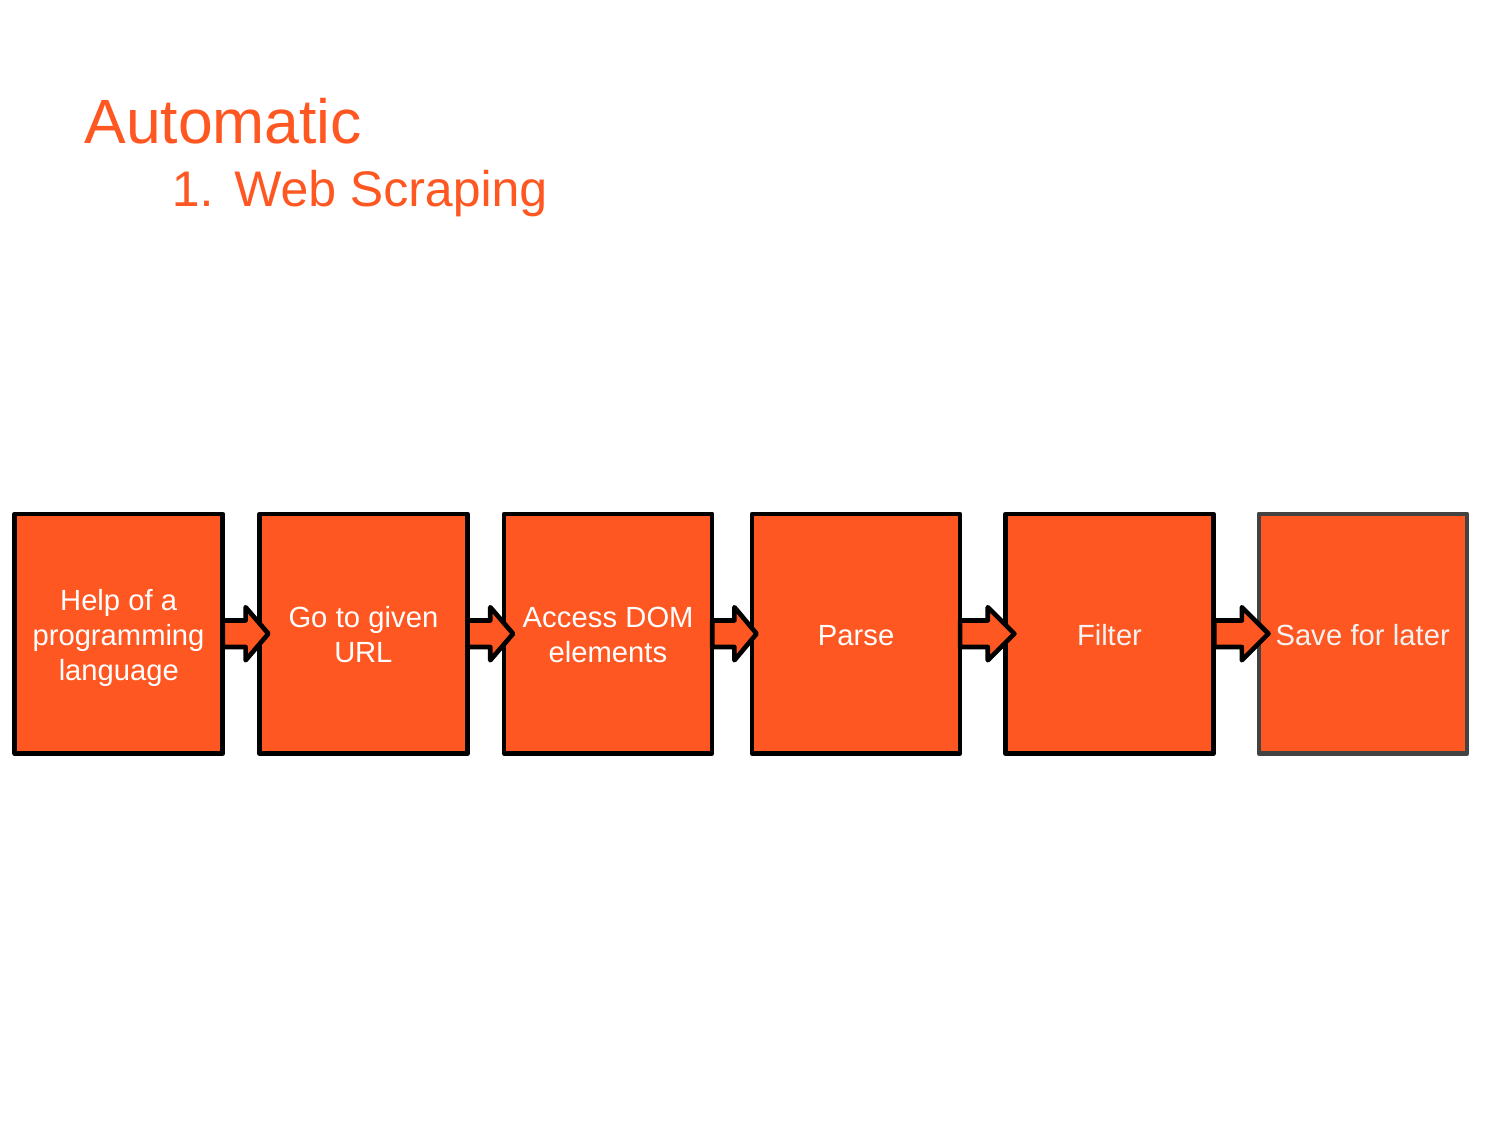

# Automatic
Web Scraping

Help of a programming language
Go to given URL
Access DOM elements
Parse
Filter
Save for later